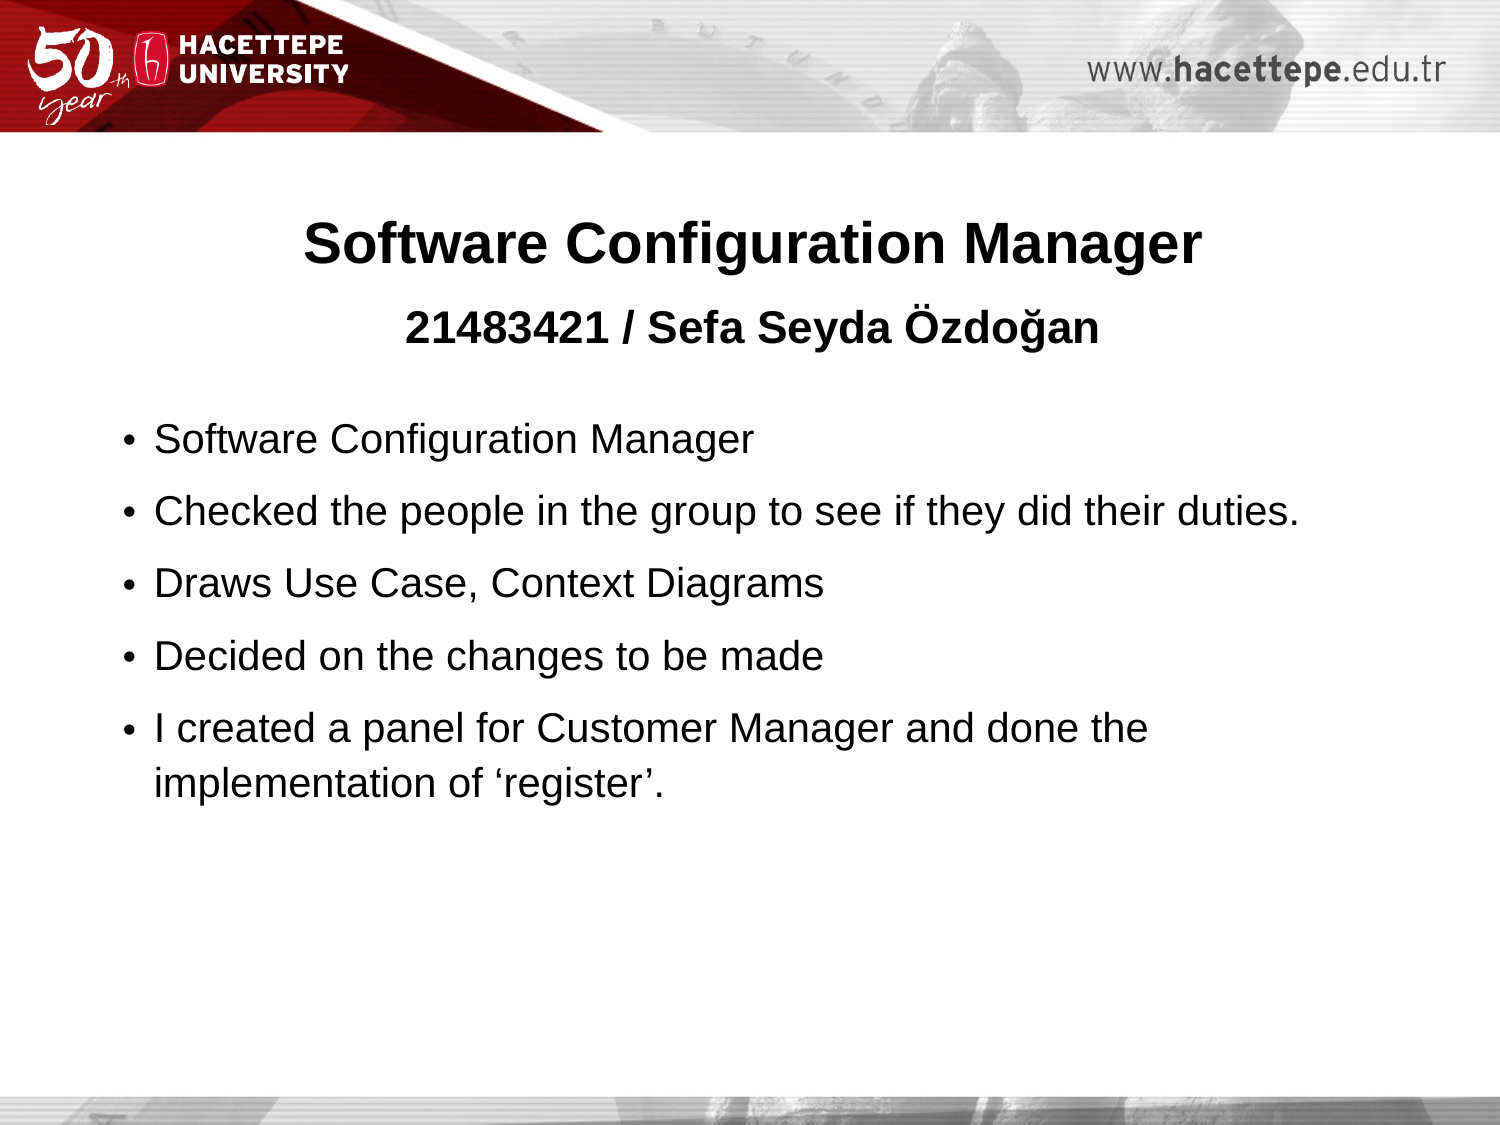

Software Configuration Manager
21483421 / Sefa Seyda Özdoğan
Software Configuration Manager
Checked the people in the group to see if they did their duties.
Draws Use Case, Context Diagrams
Decided on the changes to be made
I created a panel for Customer Manager and done the implementation of ‘register’.